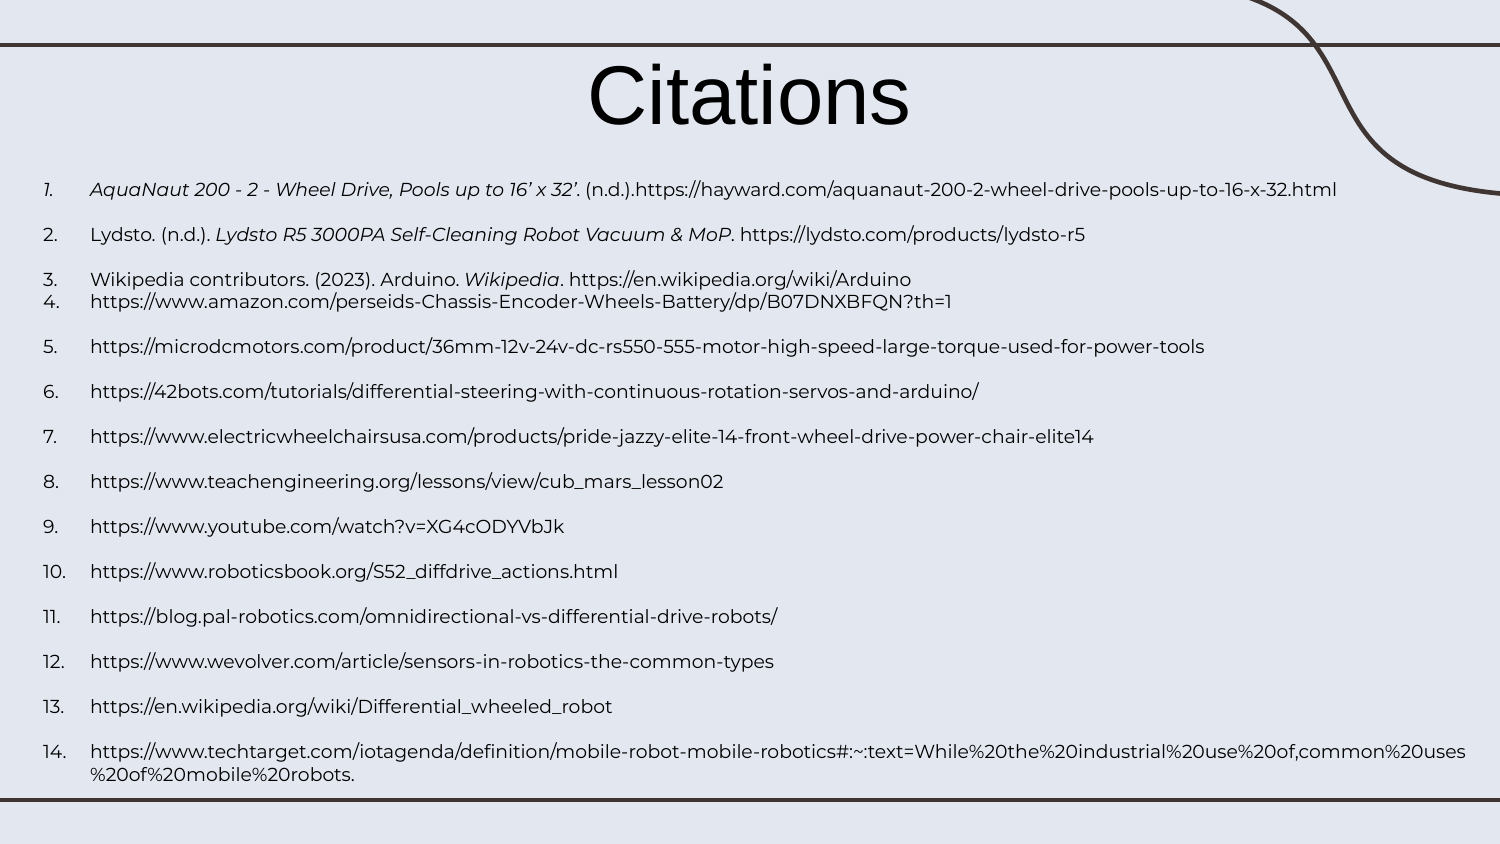

# Citations
AquaNaut 200 - 2 - Wheel Drive, Pools up to 16’ x 32’. (n.d.).https://hayward.com/aquanaut-200-2-wheel-drive-pools-up-to-16-x-32.html
Lydsto. (n.d.). Lydsto R5 3000PA Self-Cleaning Robot Vacuum & MoP. https://lydsto.com/products/lydsto-r5
Wikipedia contributors. (2023). Arduino. Wikipedia. https://en.wikipedia.org/wiki/Arduino
https://www.amazon.com/perseids-Chassis-Encoder-Wheels-Battery/dp/B07DNXBFQN?th=1

https://microdcmotors.com/product/36mm-12v-24v-dc-rs550-555-motor-high-speed-large-torque-used-for-power-tools

https://42bots.com/tutorials/differential-steering-with-continuous-rotation-servos-and-arduino/

https://www.electricwheelchairsusa.com/products/pride-jazzy-elite-14-front-wheel-drive-power-chair-elite14

https://www.teachengineering.org/lessons/view/cub_mars_lesson02

https://www.youtube.com/watch?v=XG4cODYVbJk

https://www.roboticsbook.org/S52_diffdrive_actions.html

https://blog.pal-robotics.com/omnidirectional-vs-differential-drive-robots/

https://www.wevolver.com/article/sensors-in-robotics-the-common-types

https://en.wikipedia.org/wiki/Differential_wheeled_robot

https://www.techtarget.com/iotagenda/definition/mobile-robot-mobile-robotics#:~:text=While%20the%20industrial%20use%20of,common%20uses%20of%20mobile%20robots.